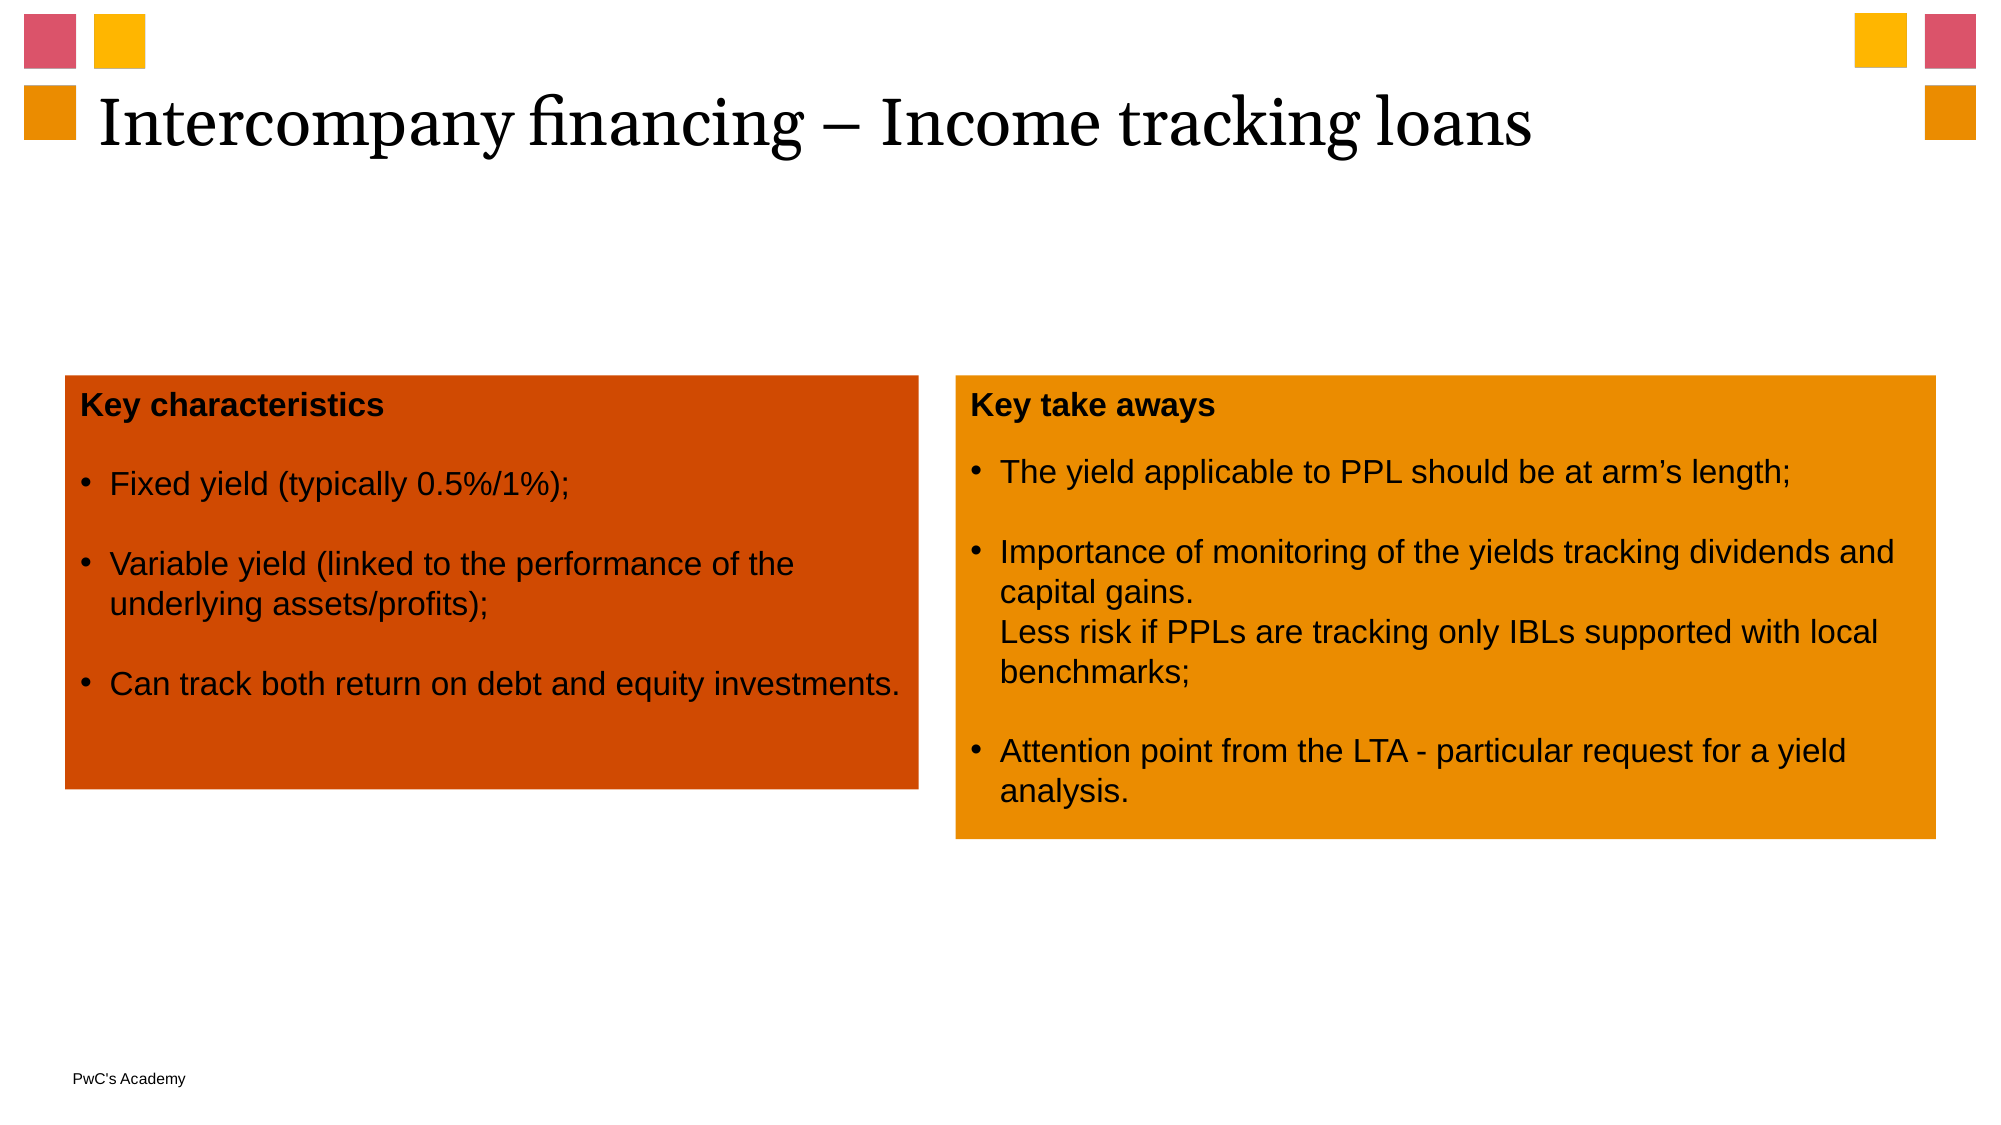

# Intercompany financing – Income tracking loans
Key characteristics

Fixed yield (typically 0.5%/1%);

Variable yield (linked to the performance of the underlying assets/profits);

Can track both return on debt and equity investments.

Key take aways

The yield applicable to PPL should be at arm’s length;

Importance of monitoring of the yields tracking dividends and capital gains.
Less risk if PPLs are tracking only IBLs supported with local benchmarks;

Attention point from the LTA - particular request for a yield analysis.